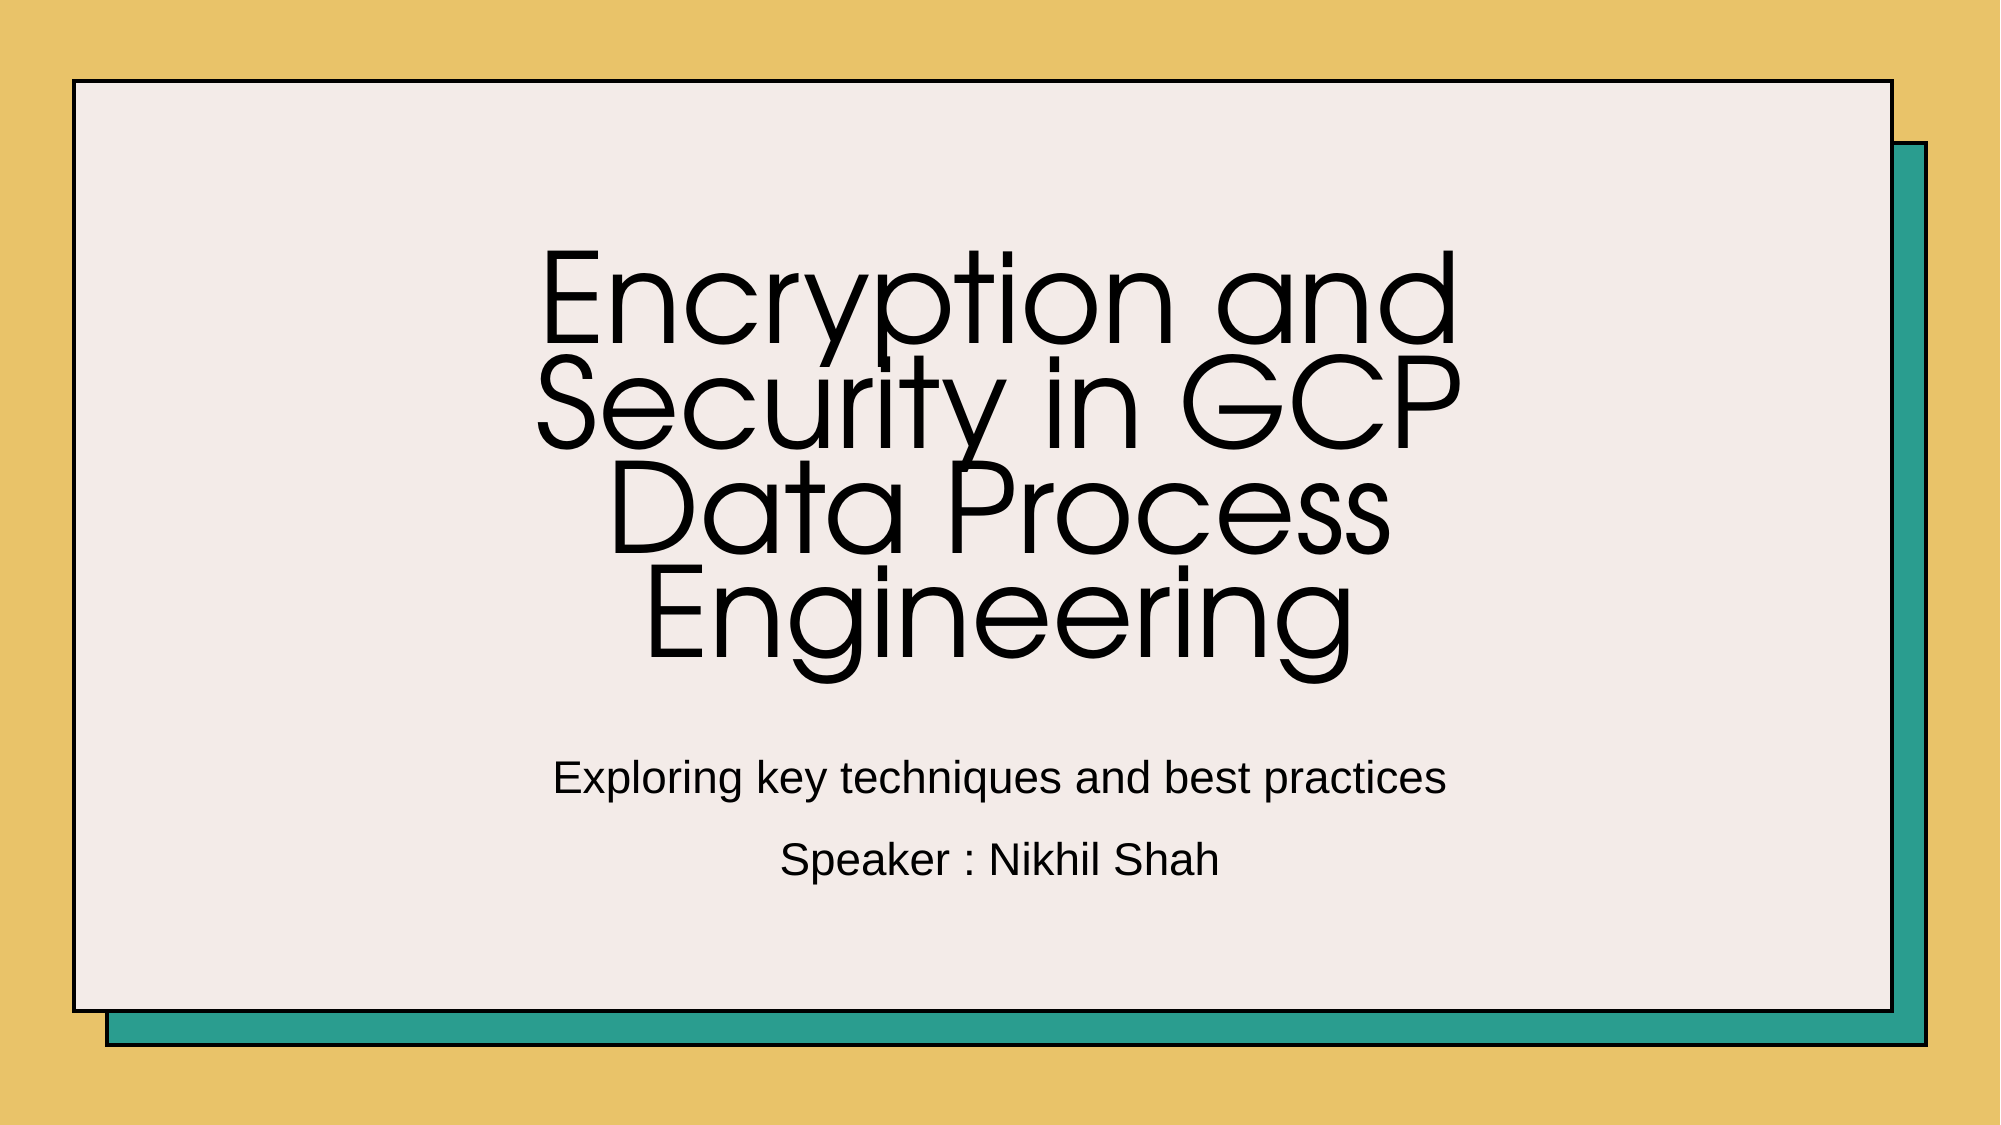

# Encryption and Security in GCP Data Process Engineering
Exploring key techniques and best practices
Speaker : Nikhil Shah